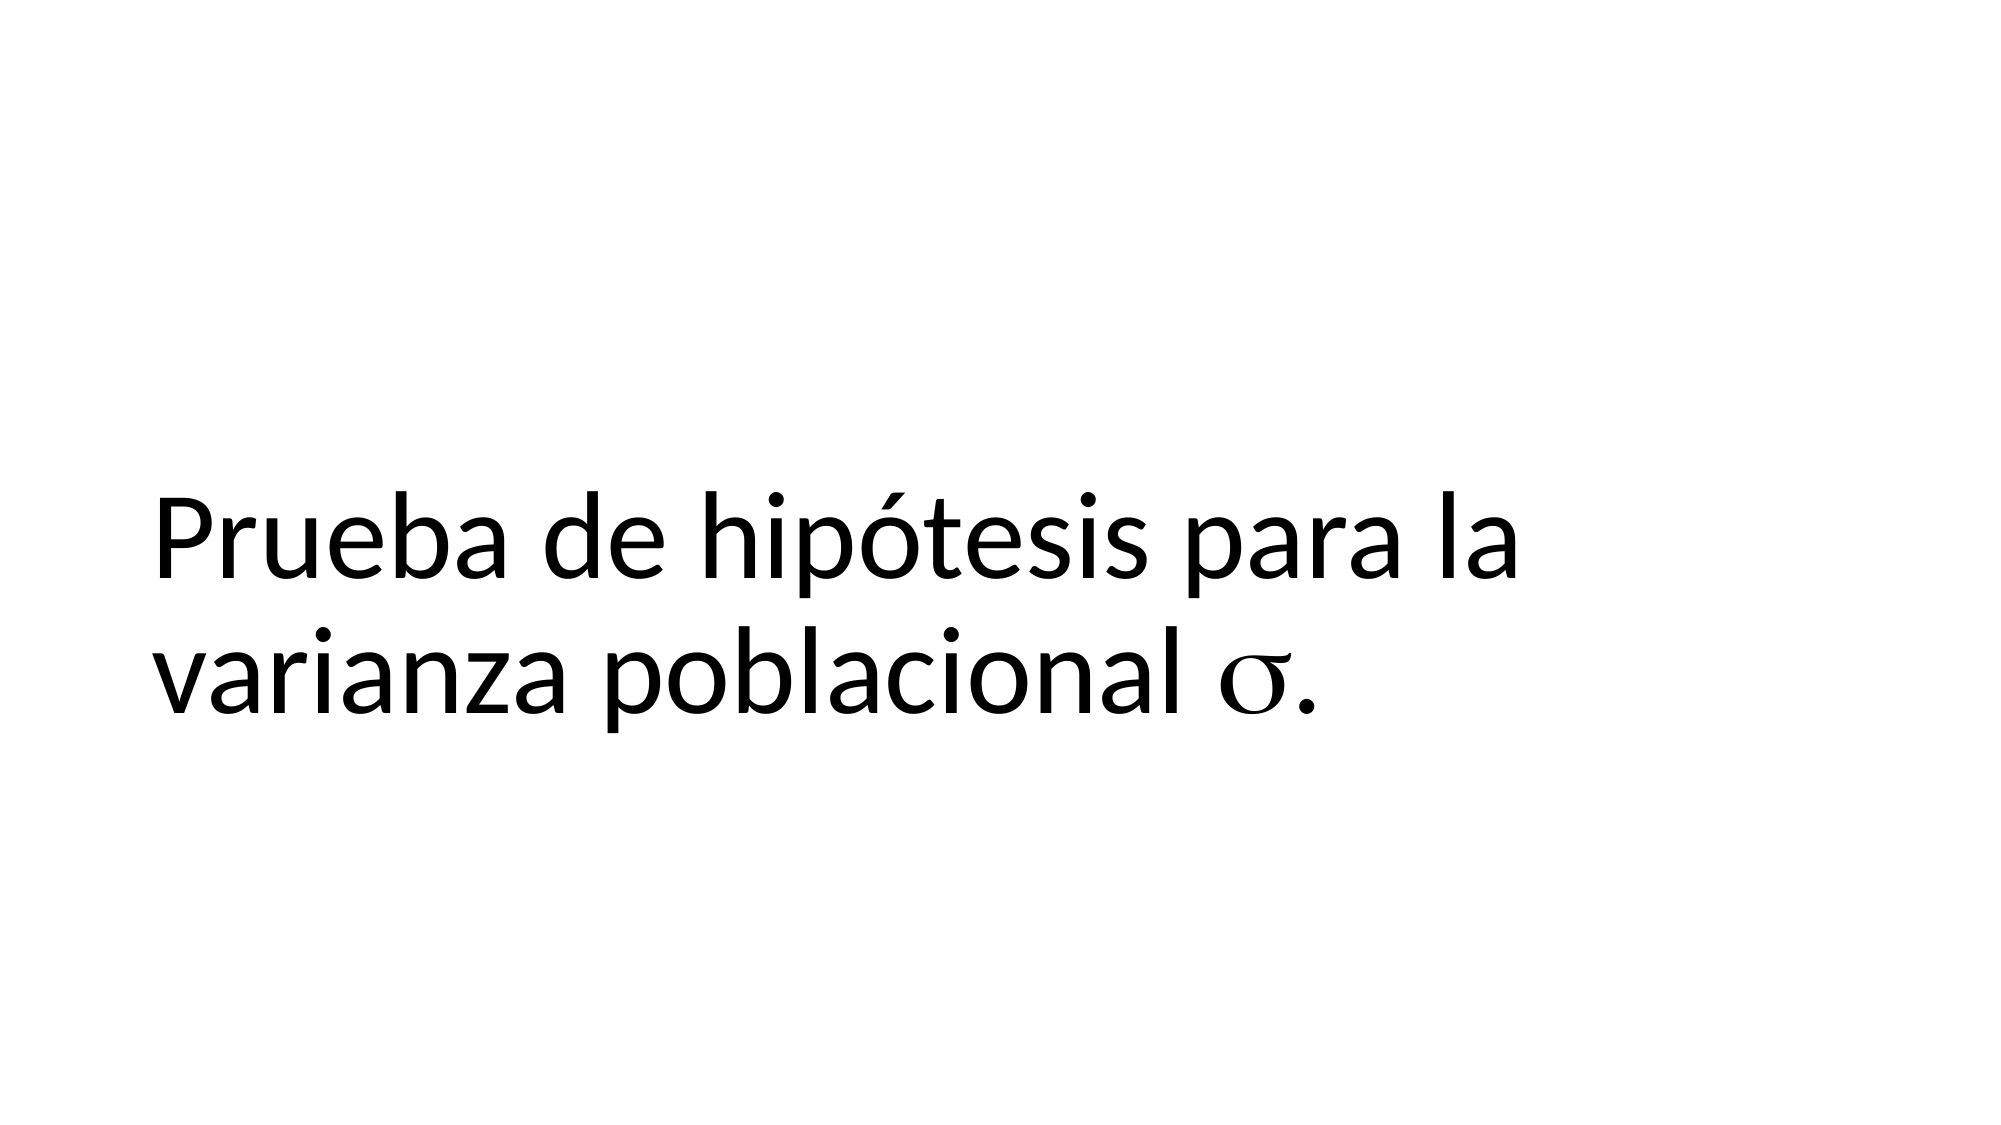

# Prueba de hipótesis para la varianza poblacional σ.